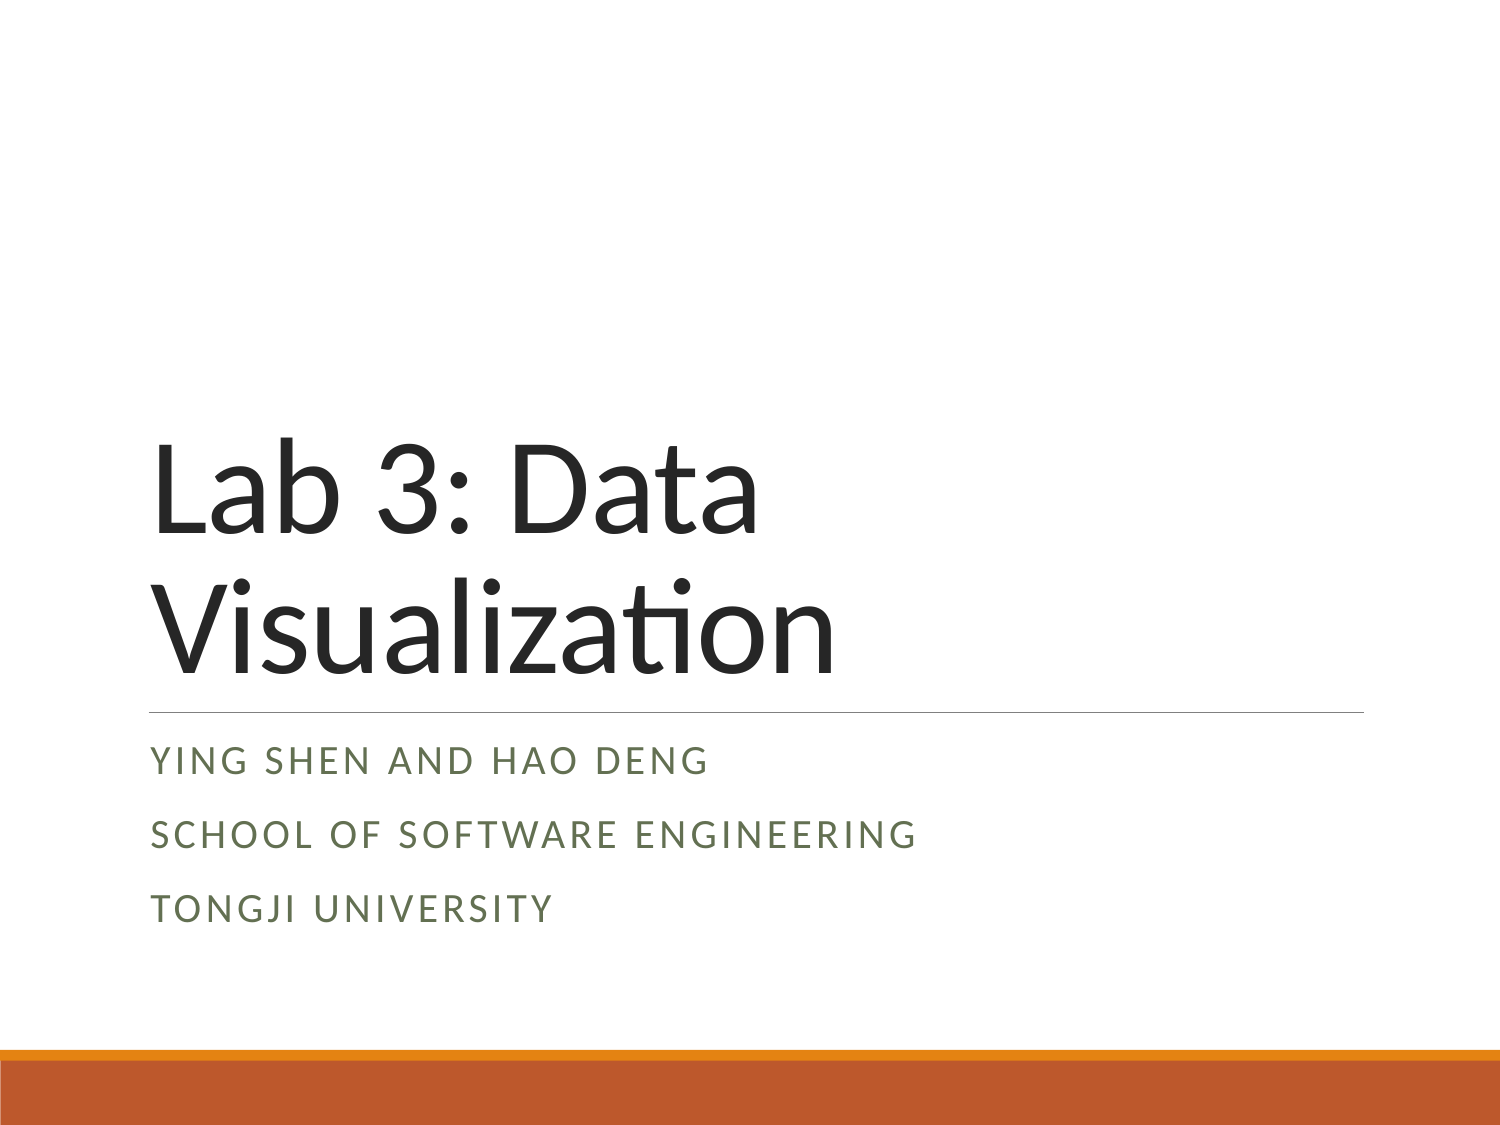

# Lab 3: Data Visualization
Ying shen and hao deng
School of software engineering
tongji university